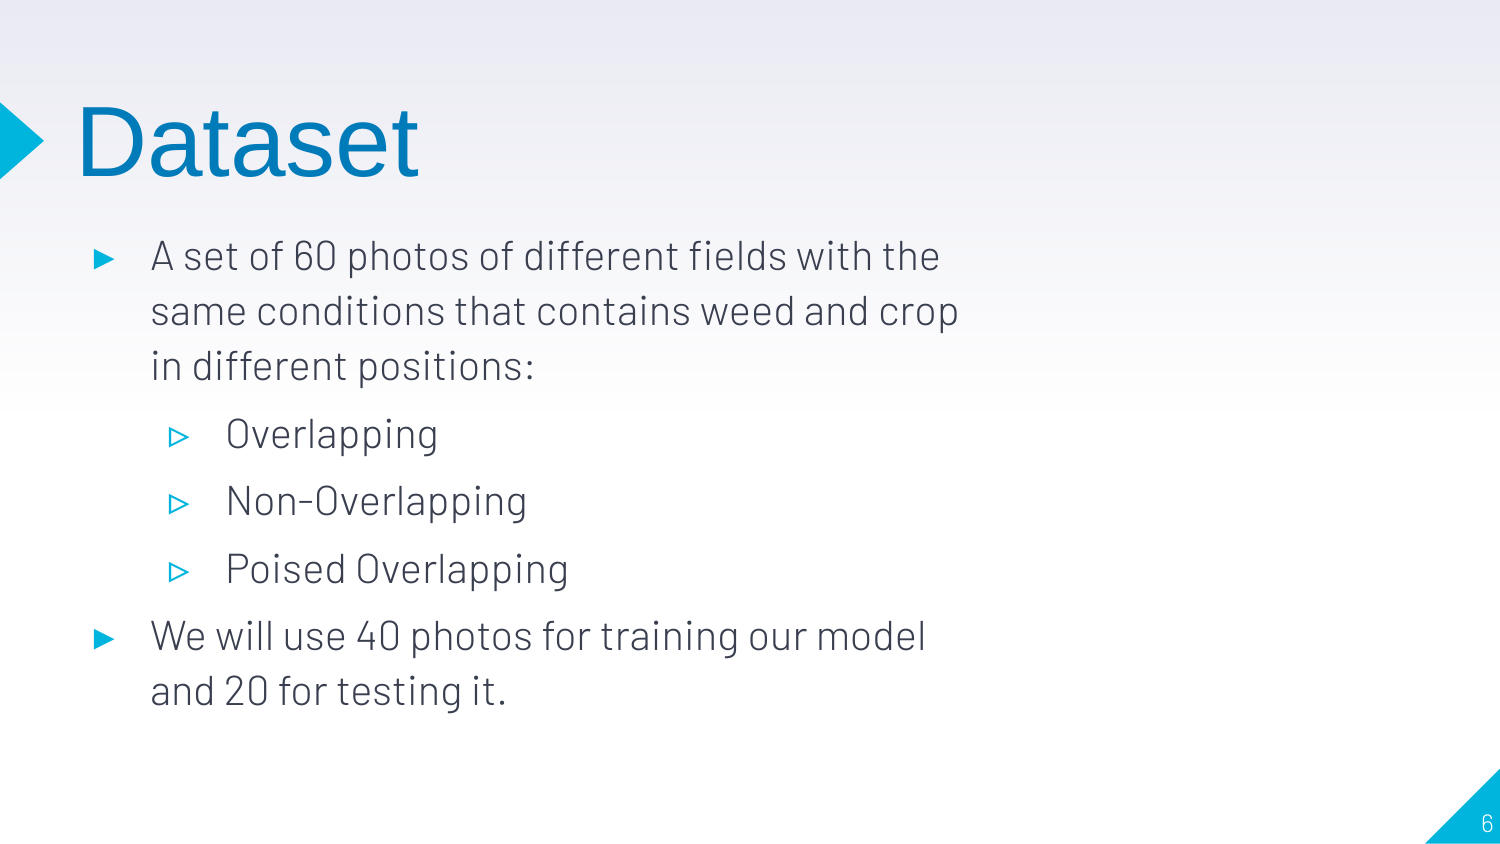

# Dataset
A set of 60 photos of different fields with the same conditions that contains weed and crop in different positions:
Overlapping
Non-Overlapping
Poised Overlapping
We will use 40 photos for training our model and 20 for testing it.

6